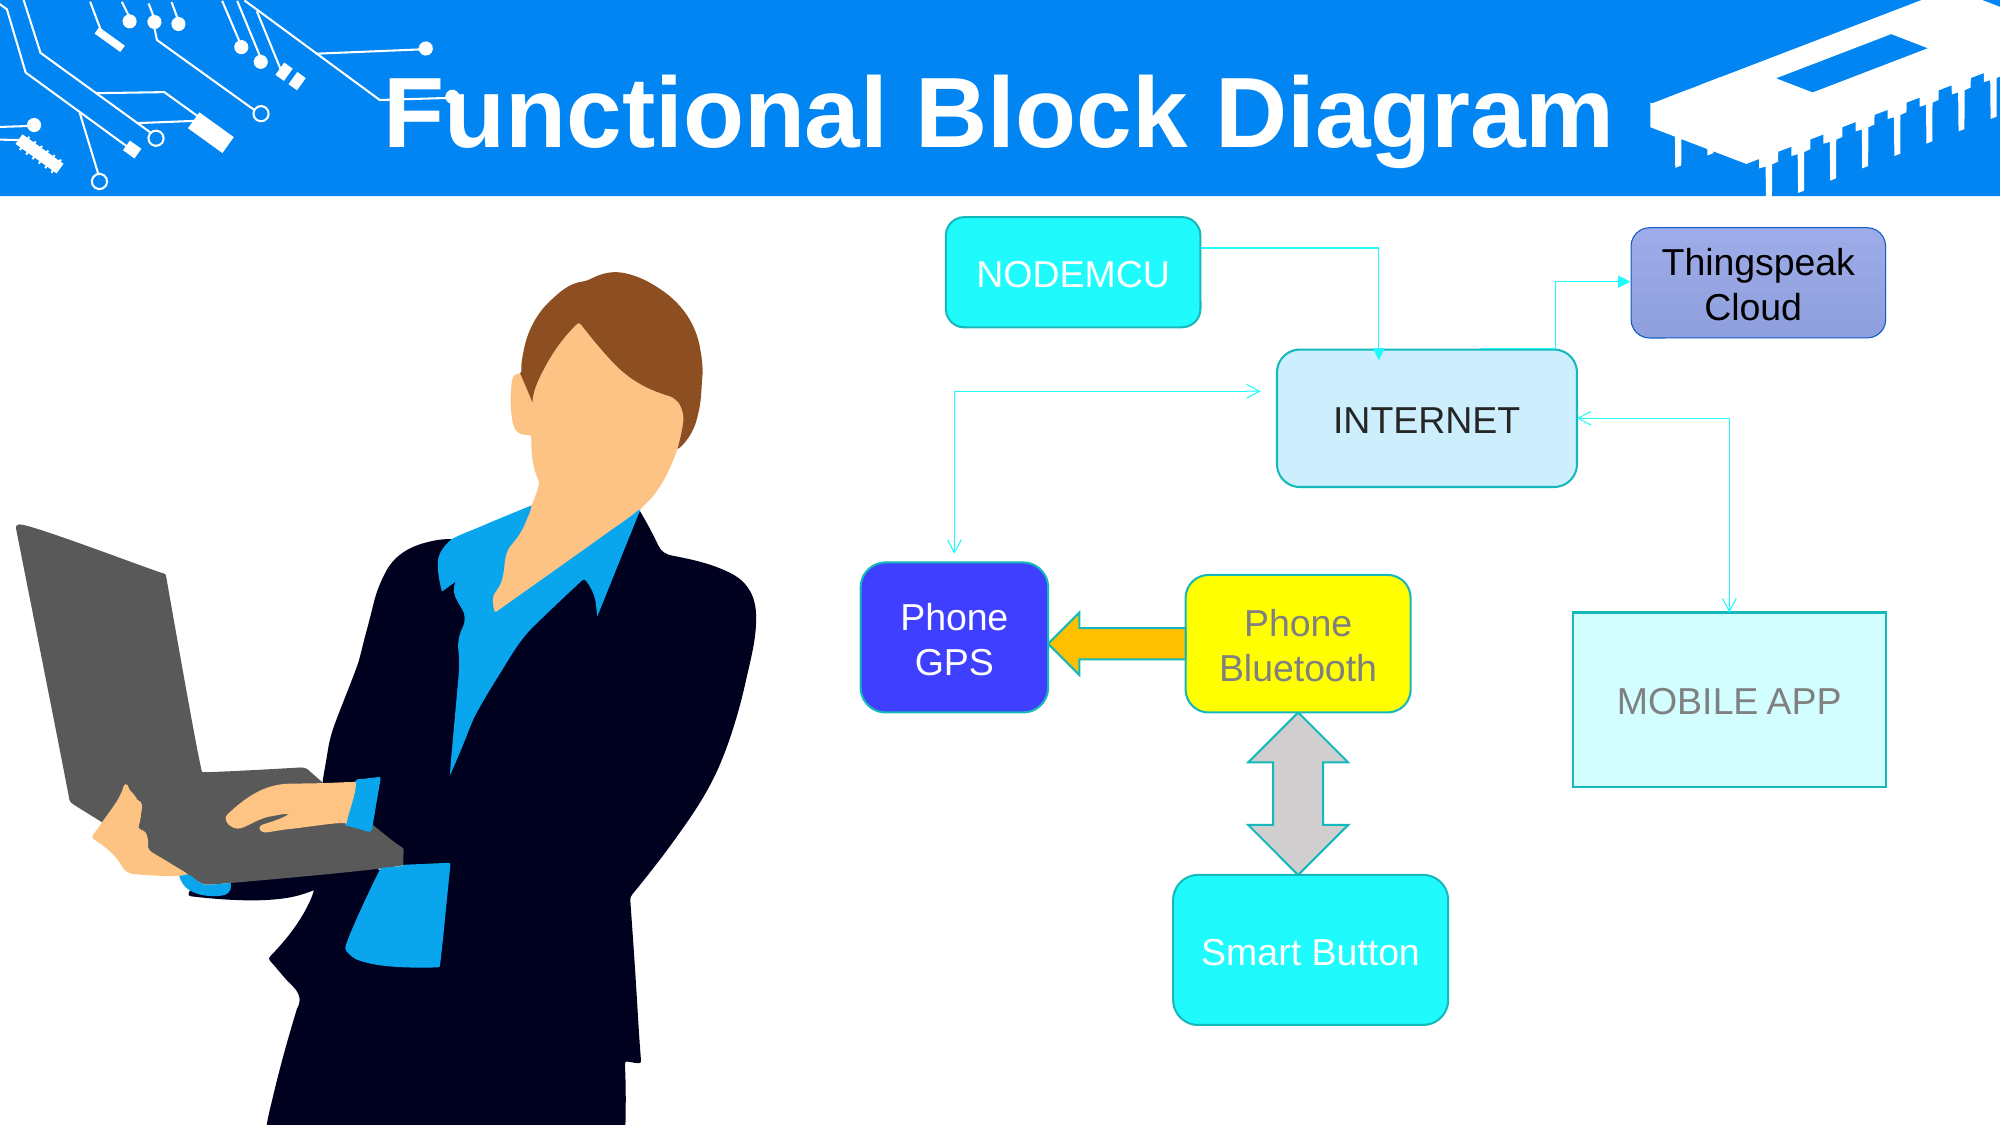

Functional Block Diagram

NODEMCU
Thingspeak Cloud

INTERNET
Phone GPS
Phone Bluetooth

MOBILE APP

Smart Button